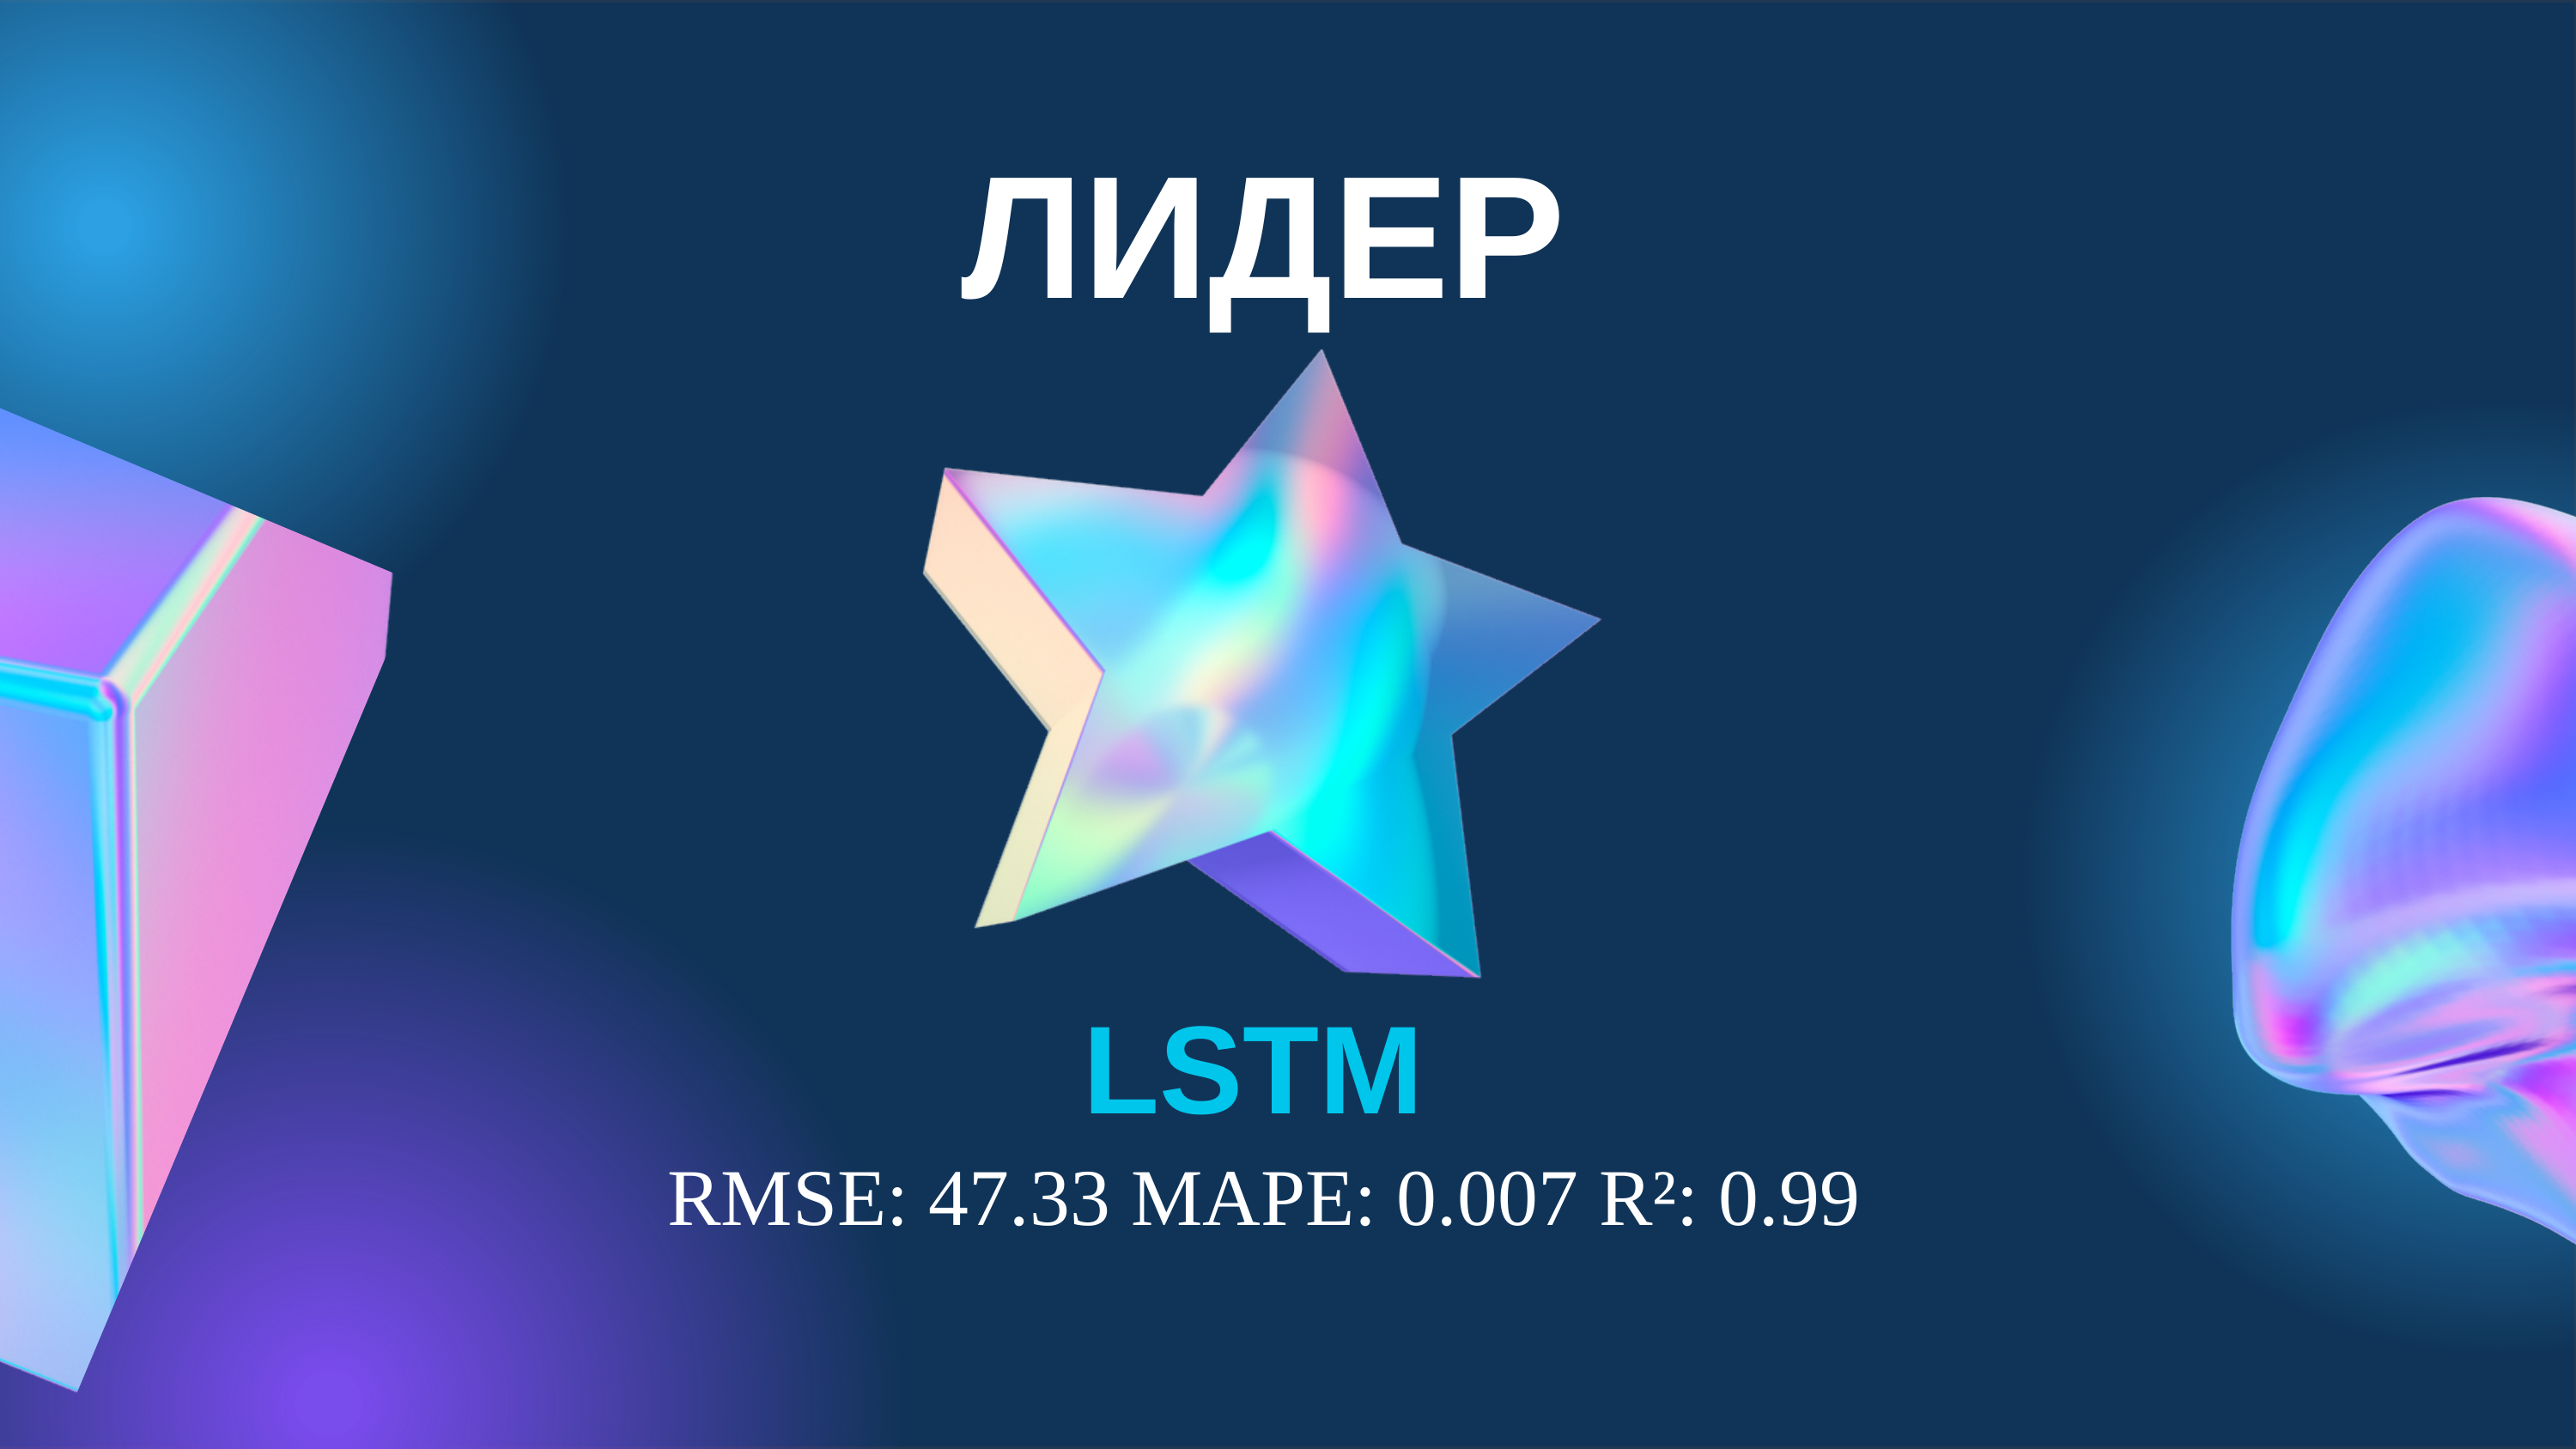

ЛИДЕР

LSTM
RMSE: 47.33 MAPE: 0.007 R²: 0.99